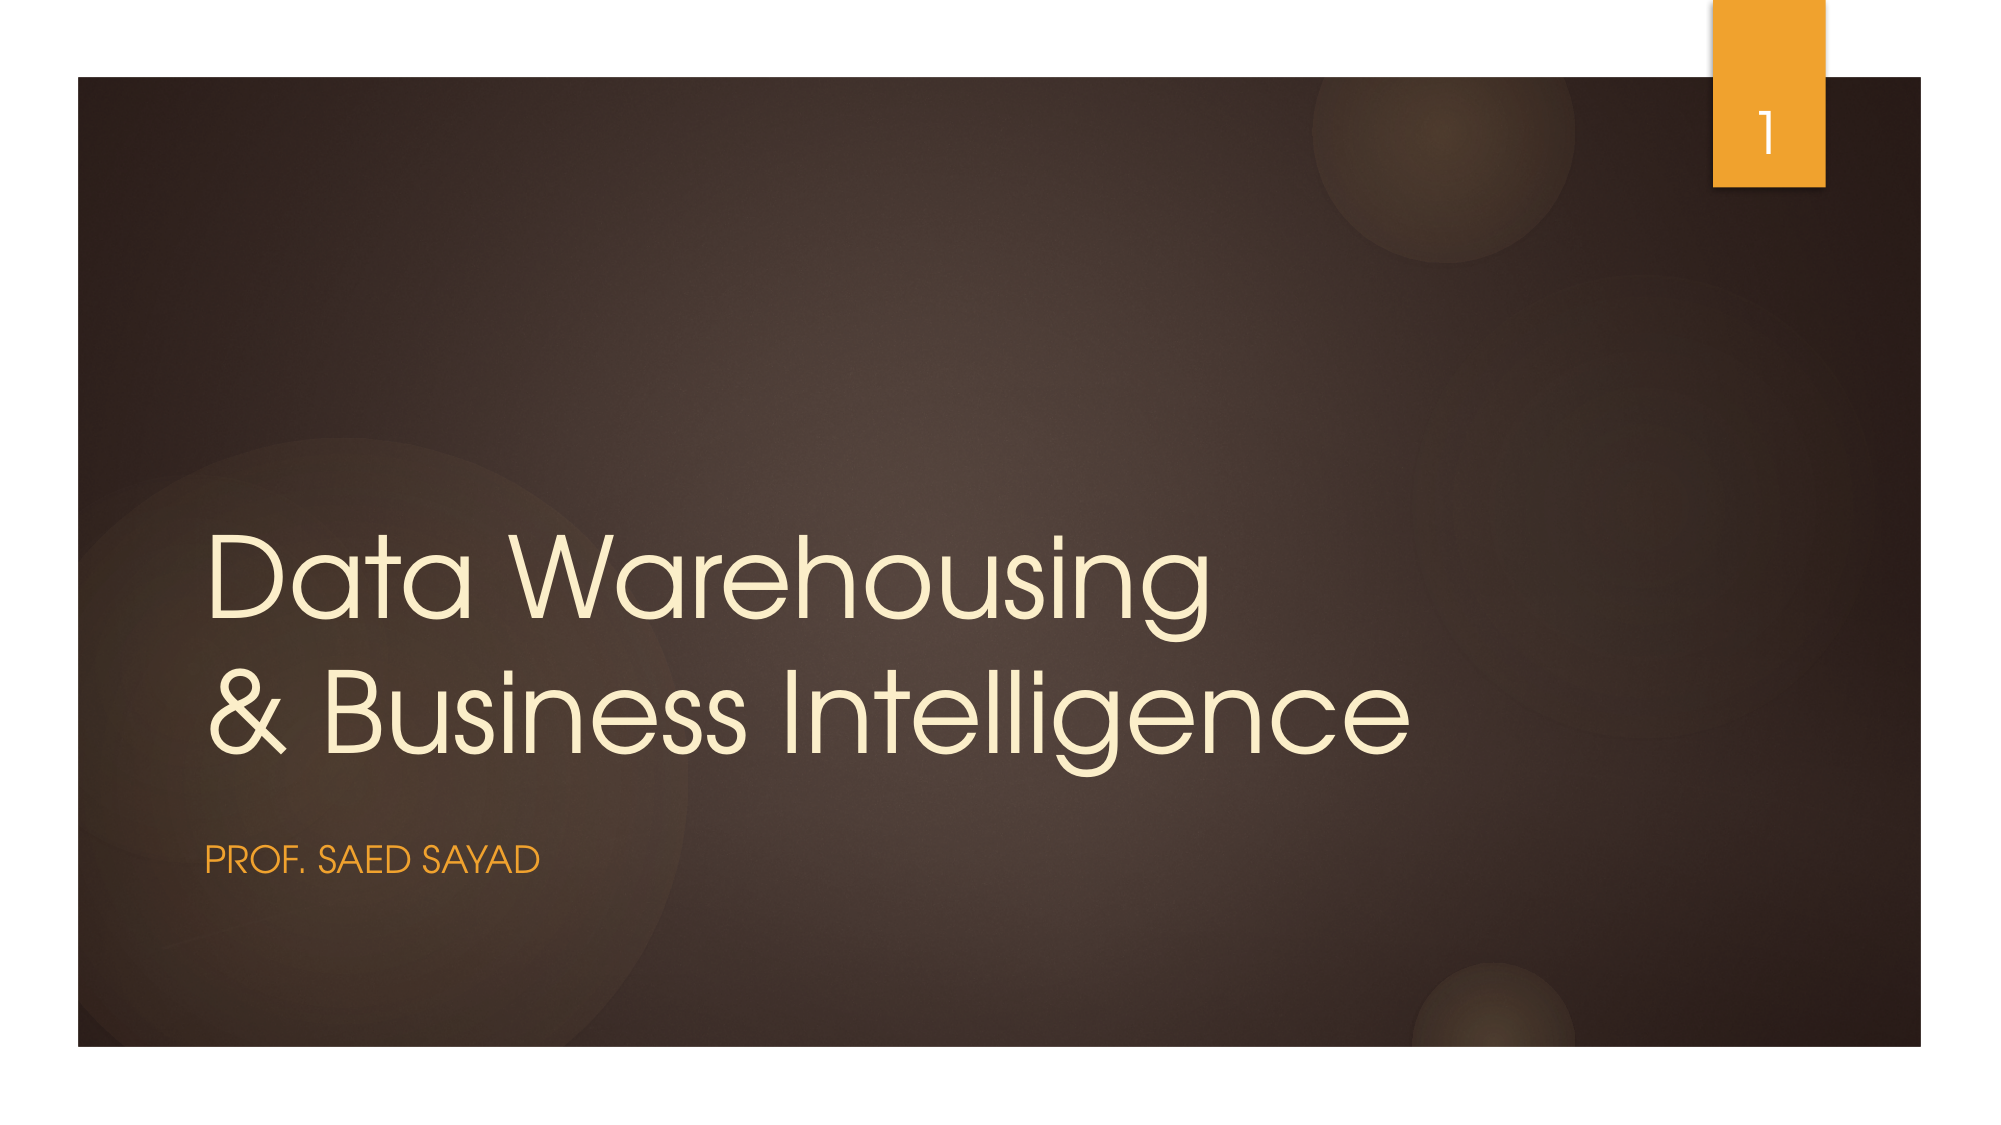

1
# Data Warehousing & Business Intelligence
Prof. Saed SAYAd